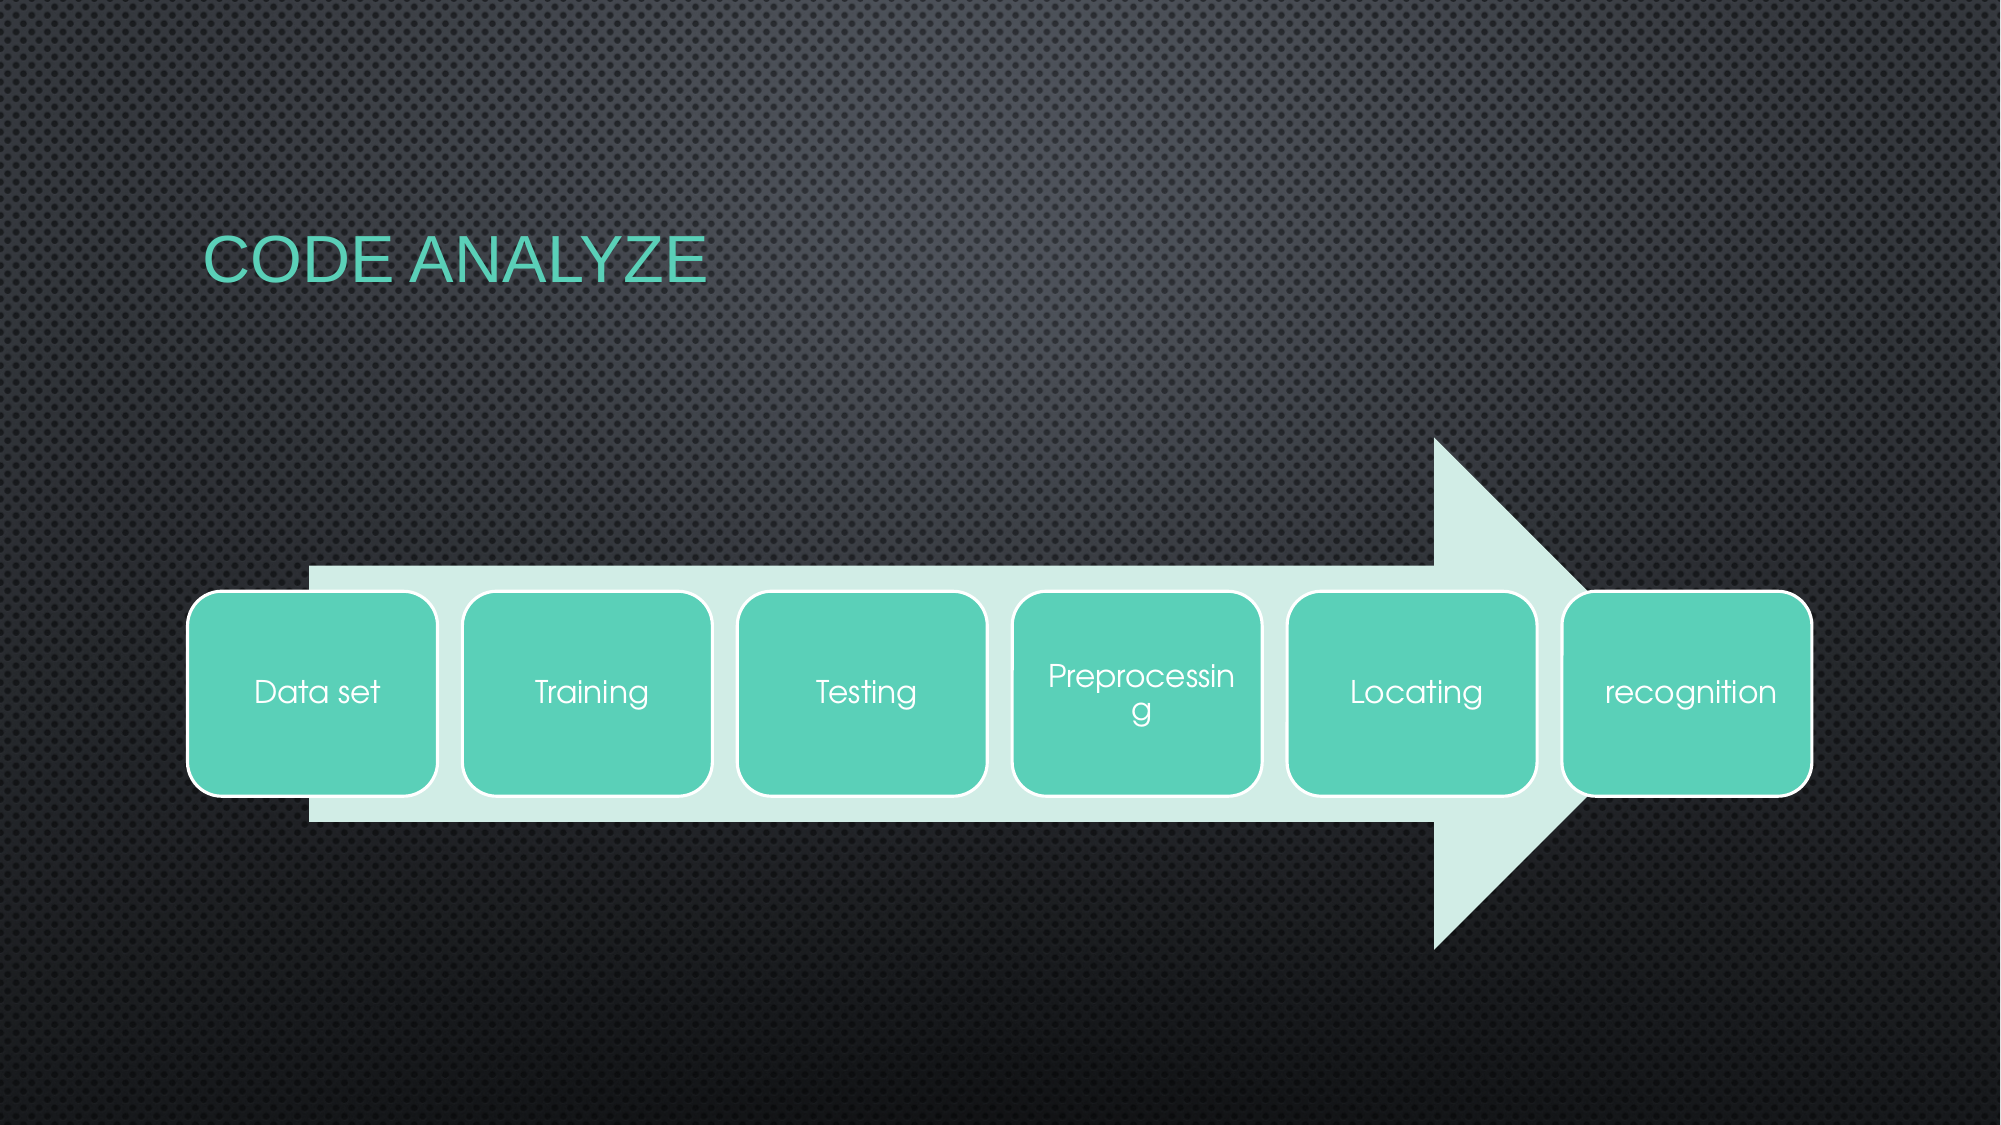

# Code analyze
Data set
Training
Testing
Preprocessing
Locating
recognition